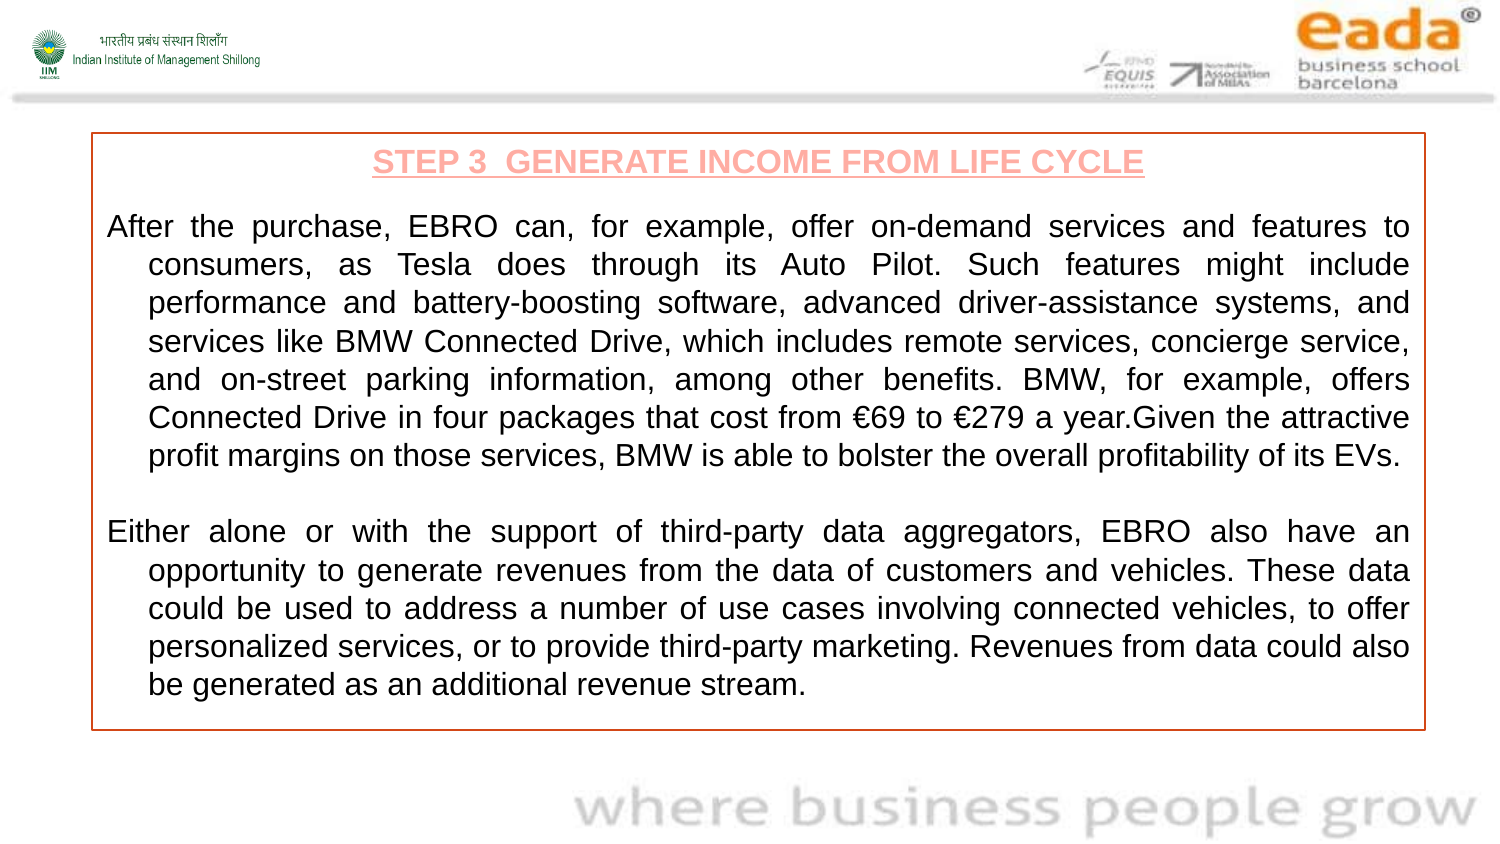

STEP 3  GENERATE INCOME FROM LIFE CYCLE

After the purchase, EBRO can, for example, offer on-demand services and features to consumers, as Tesla does through its Auto Pilot. Such features might include performance and battery-boosting software, advanced driver-assistance systems, and services like BMW Connected Drive, which includes remote services, concierge service, and on-street parking information, among other benefits. BMW, for example, offers Connected Drive in four packages that cost from €69 to €279 a year.Given the attractive profit margins on those services, BMW is able to bolster the overall profitability of its EVs.

Either alone or with the support of third-party data aggregators, EBRO also have an opportunity to generate revenues from the data of customers and vehicles. These data could be used to address a number of use cases involving connected vehicles, to offer personalized services, or to provide third-party marketing. Revenues from data could also be generated as an additional revenue stream.